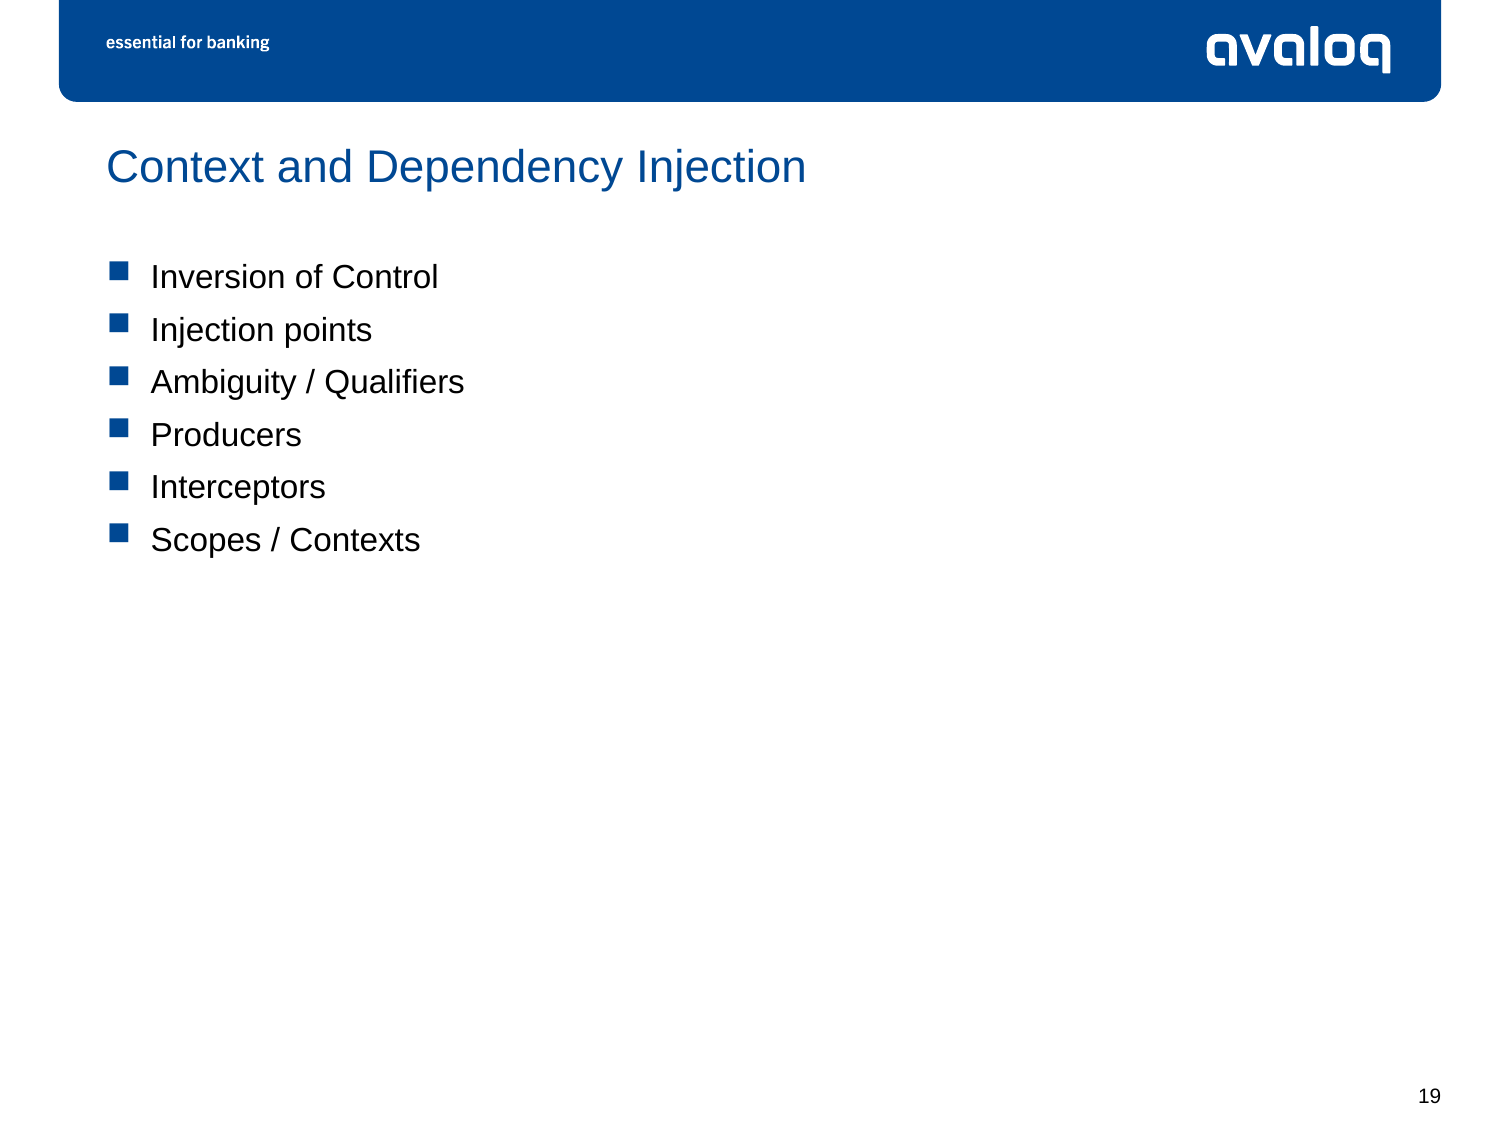

# Context and Dependency Injection
Inversion of Control
Injection points
Ambiguity / Qualifiers
Producers
Interceptors
Scopes / Contexts

19